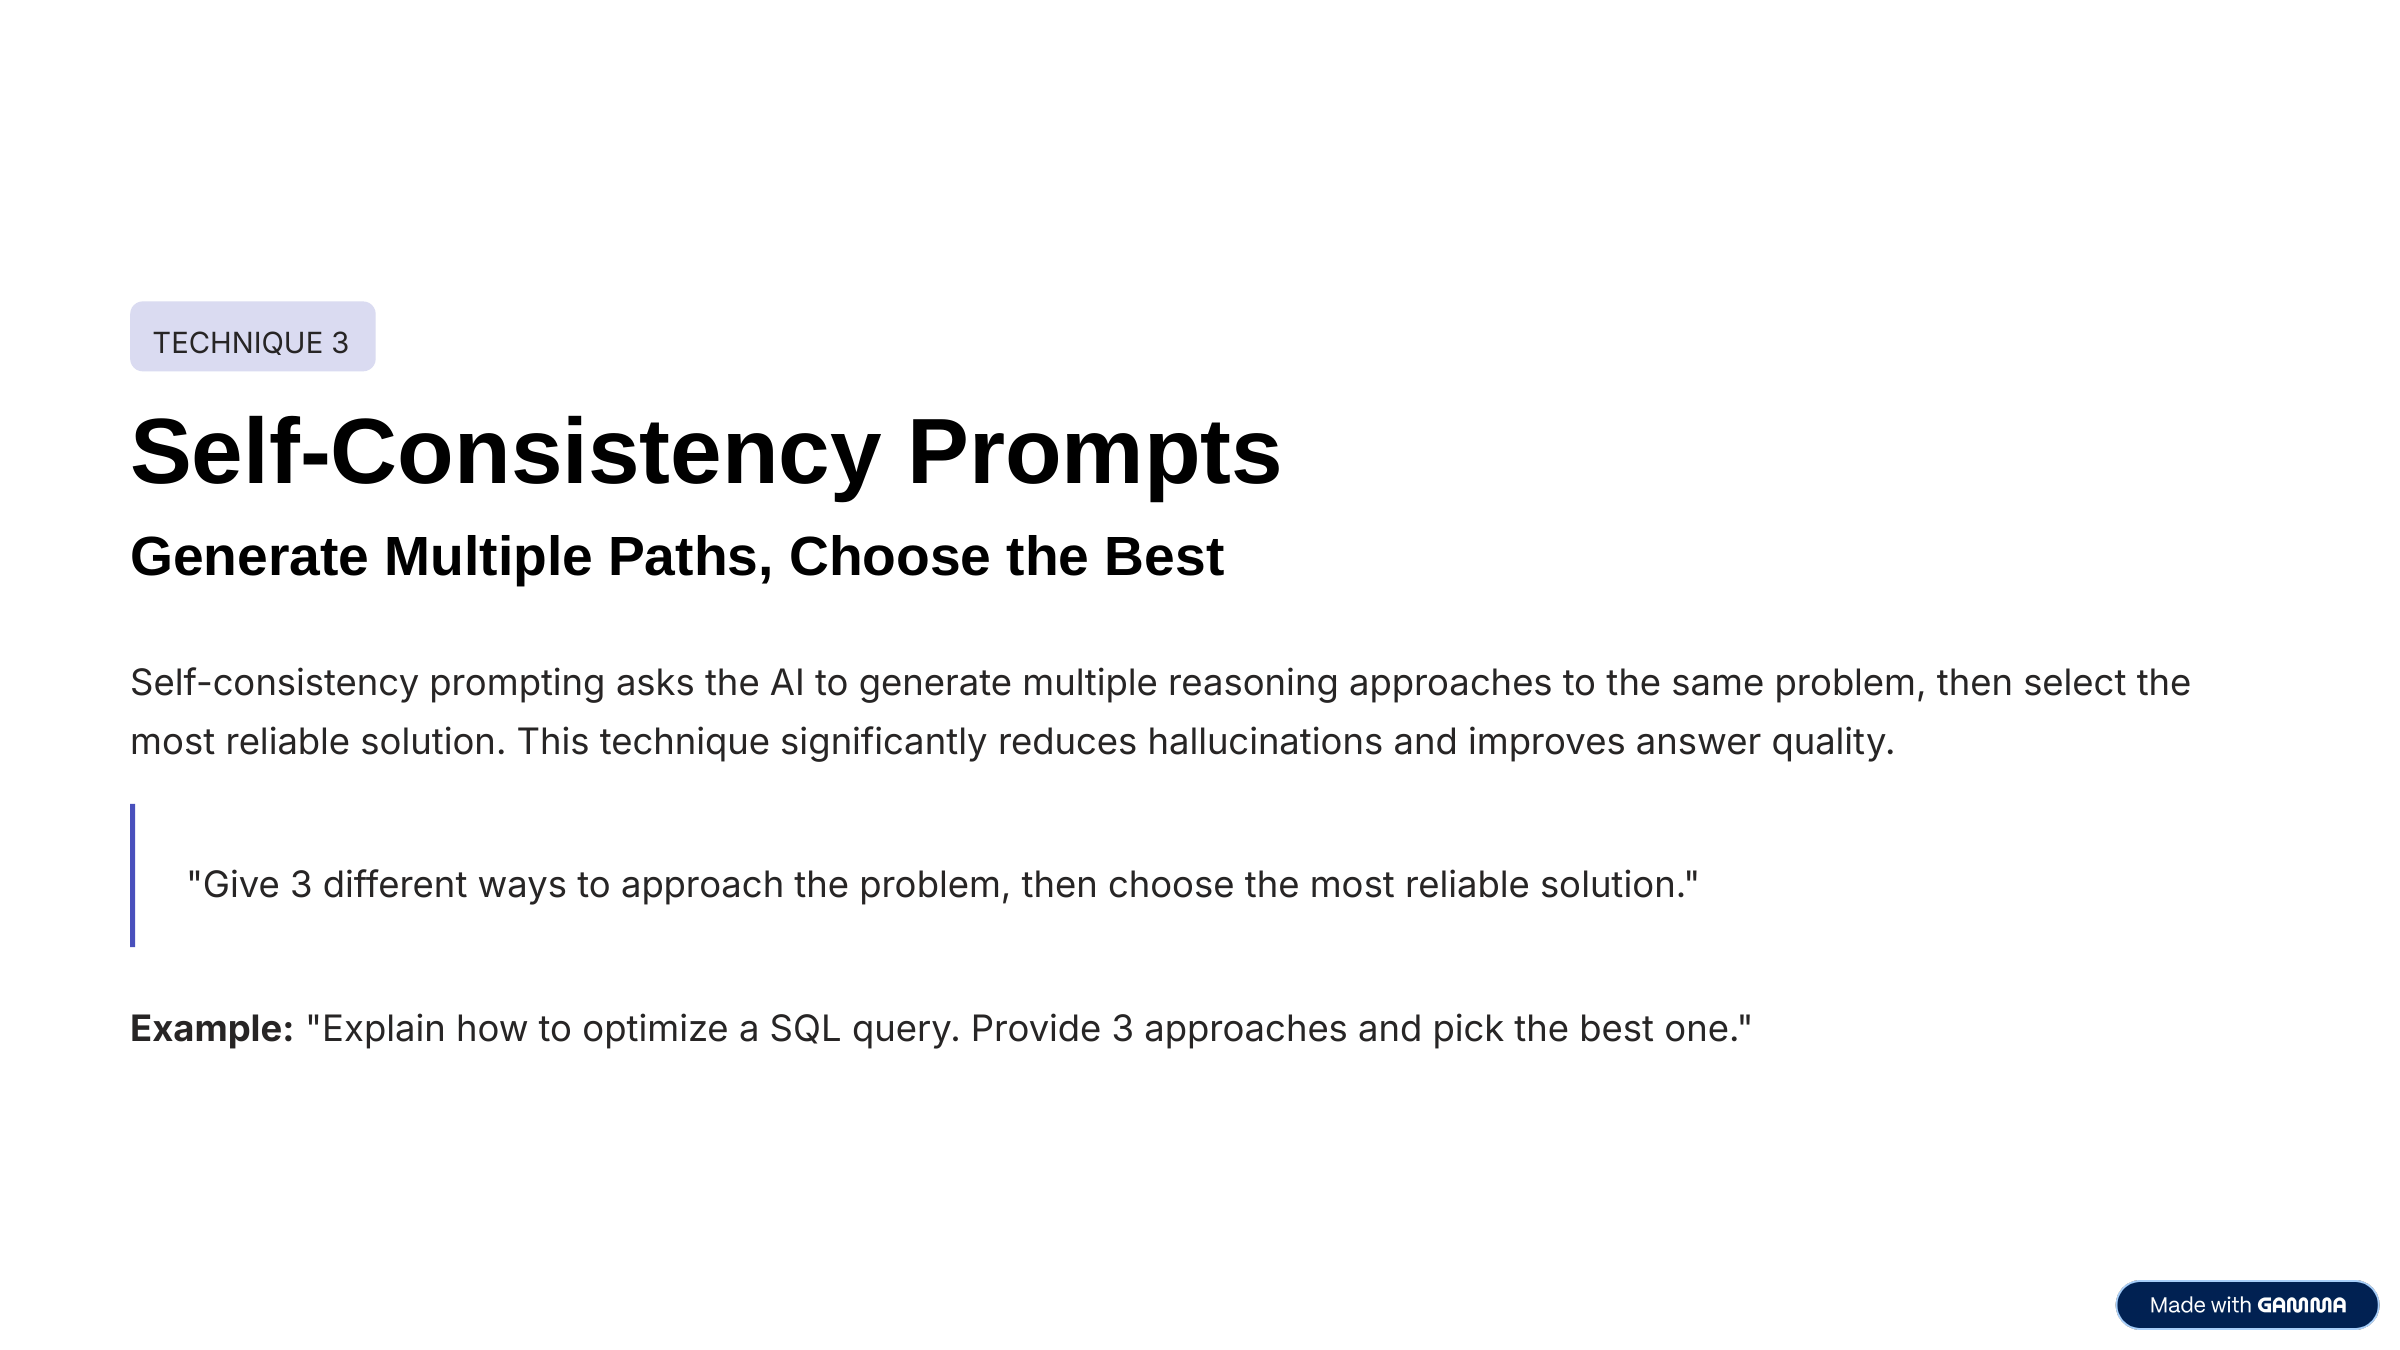

TECHNIQUE 3
Self-Consistency Prompts
Generate Multiple Paths, Choose the Best
Self-consistency prompting asks the AI to generate multiple reasoning approaches to the same problem, then select the most reliable solution. This technique significantly reduces hallucinations and improves answer quality.

"Give 3 different ways to approach the problem, then choose the most reliable solution."
Example: "Explain how to optimize a SQL query. Provide 3 approaches and pick the best one."